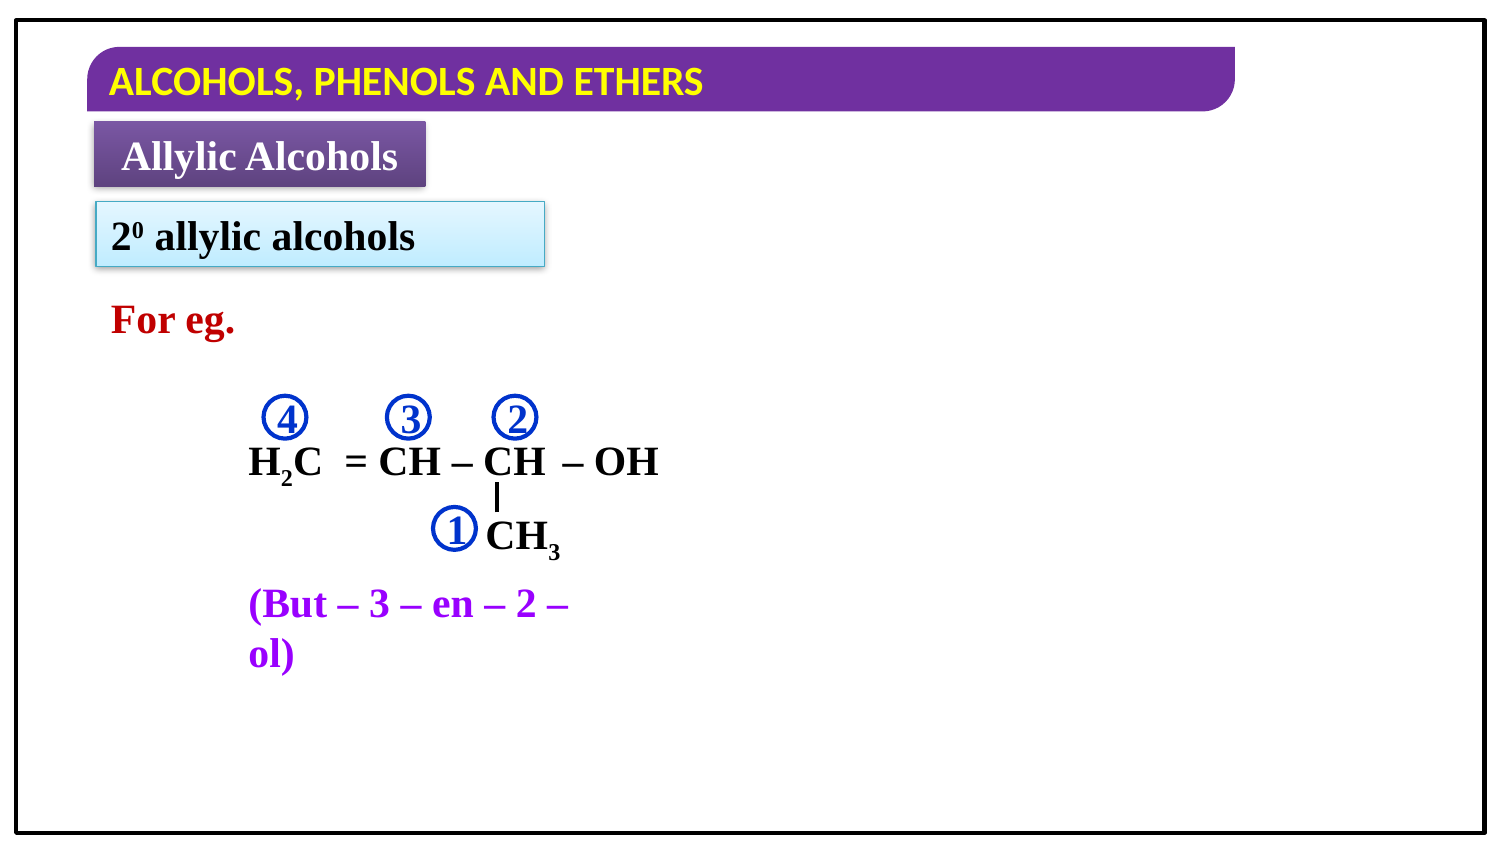

Allylic Alcohols
20 allylic alcohols
For eg.
4

3

2

H2C  = CH – CH  – OH
CH3
1

(But – 3 – en – 2 – ol)